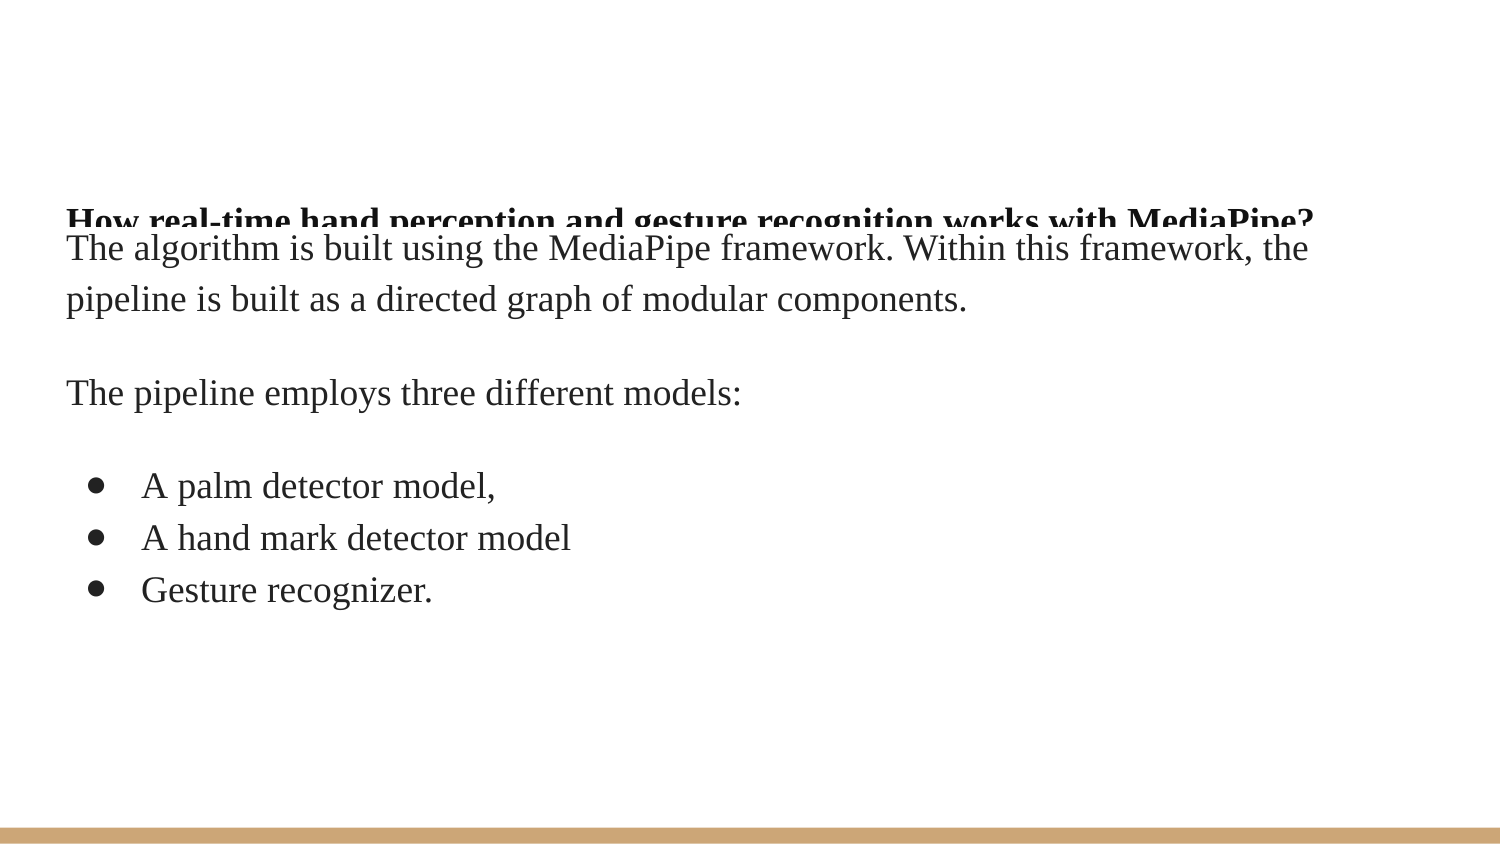

# How real-time hand perception and gesture recognition works with MediaPipe?

The algorithm is built using the MediaPipe framework. Within this framework, the pipeline is built as a directed graph of modular components.
The pipeline employs three different models:
A palm detector model,
A hand mark detector model
Gesture recognizer.